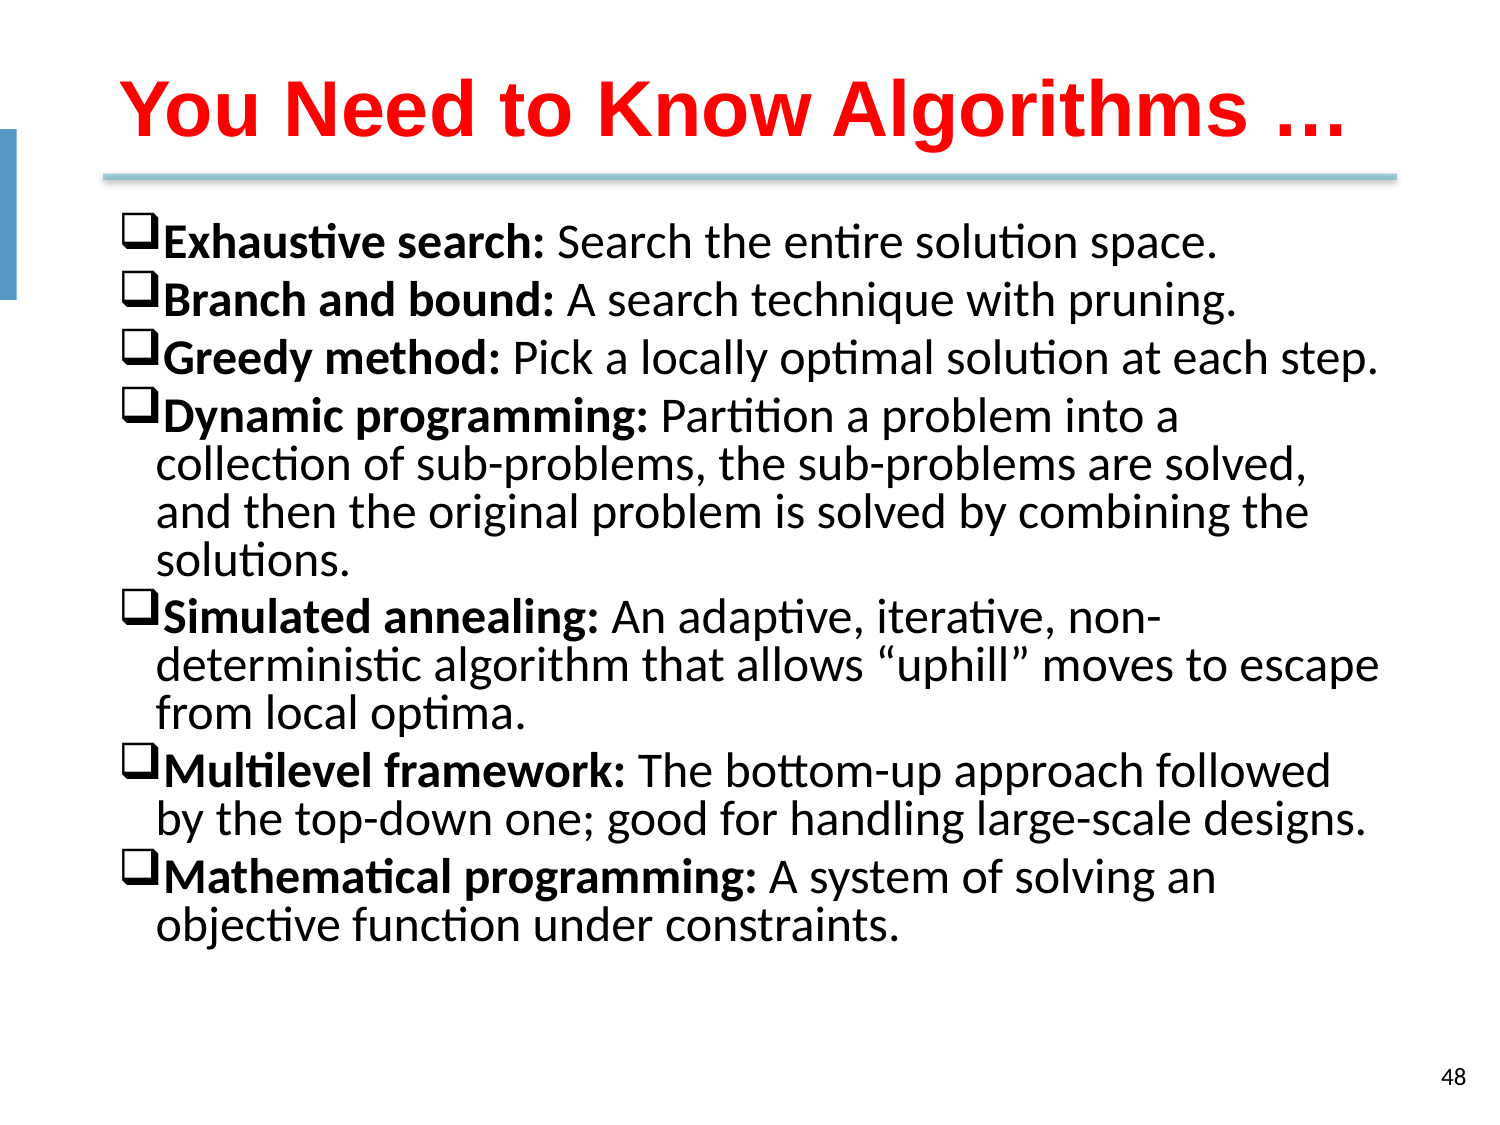

# You Need to Know Algorithms …
Exhaustive search: Search the entire solution space.
Branch and bound: A search technique with pruning.
Greedy method: Pick a locally optimal solution at each step.
Dynamic programming: Partition a problem into a collection of sub-problems, the sub-problems are solved, and then the original problem is solved by combining the solutions.
Simulated annealing: An adaptive, iterative, non-deterministic algorithm that allows “uphill” moves to escape from local optima.
Multilevel framework: The bottom-up approach followed by the top-down one; good for handling large-scale designs.
Mathematical programming: A system of solving an objective function under constraints.
48